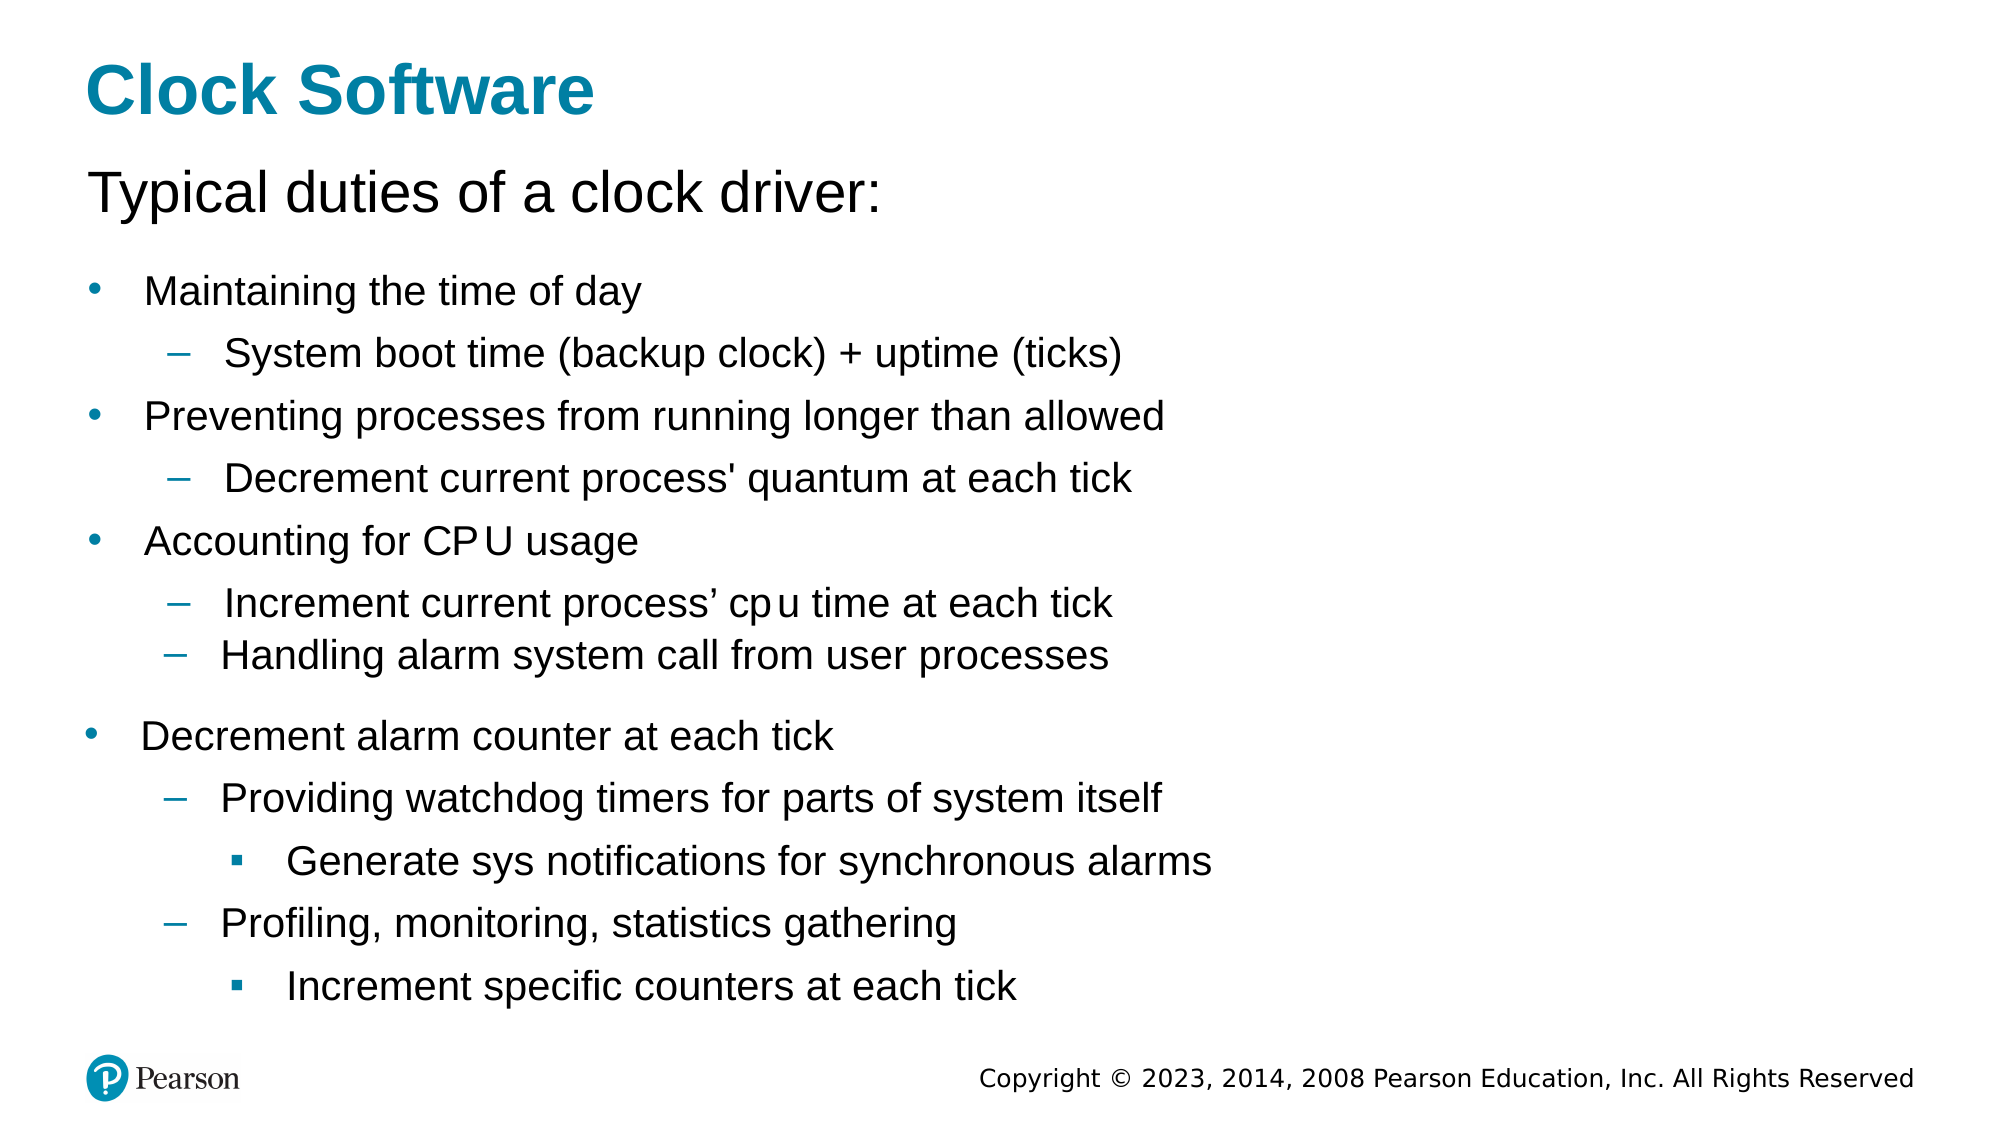

# Clock Software
Typical duties of a clock driver:
Maintaining the time of day
System boot time (backup clock) + uptime (ticks)
Preventing processes from running longer than allowed
Decrement current process' quantum at each tick
Accounting for C P U usage
Increment current process’ c p u time at each tick
Handling alarm system call from user processes
Decrement alarm counter at each tick
Providing watchdog timers for parts of system itself
Generate sys notifications for synchronous alarms
Profiling, monitoring, statistics gathering
Increment specific counters at each tick